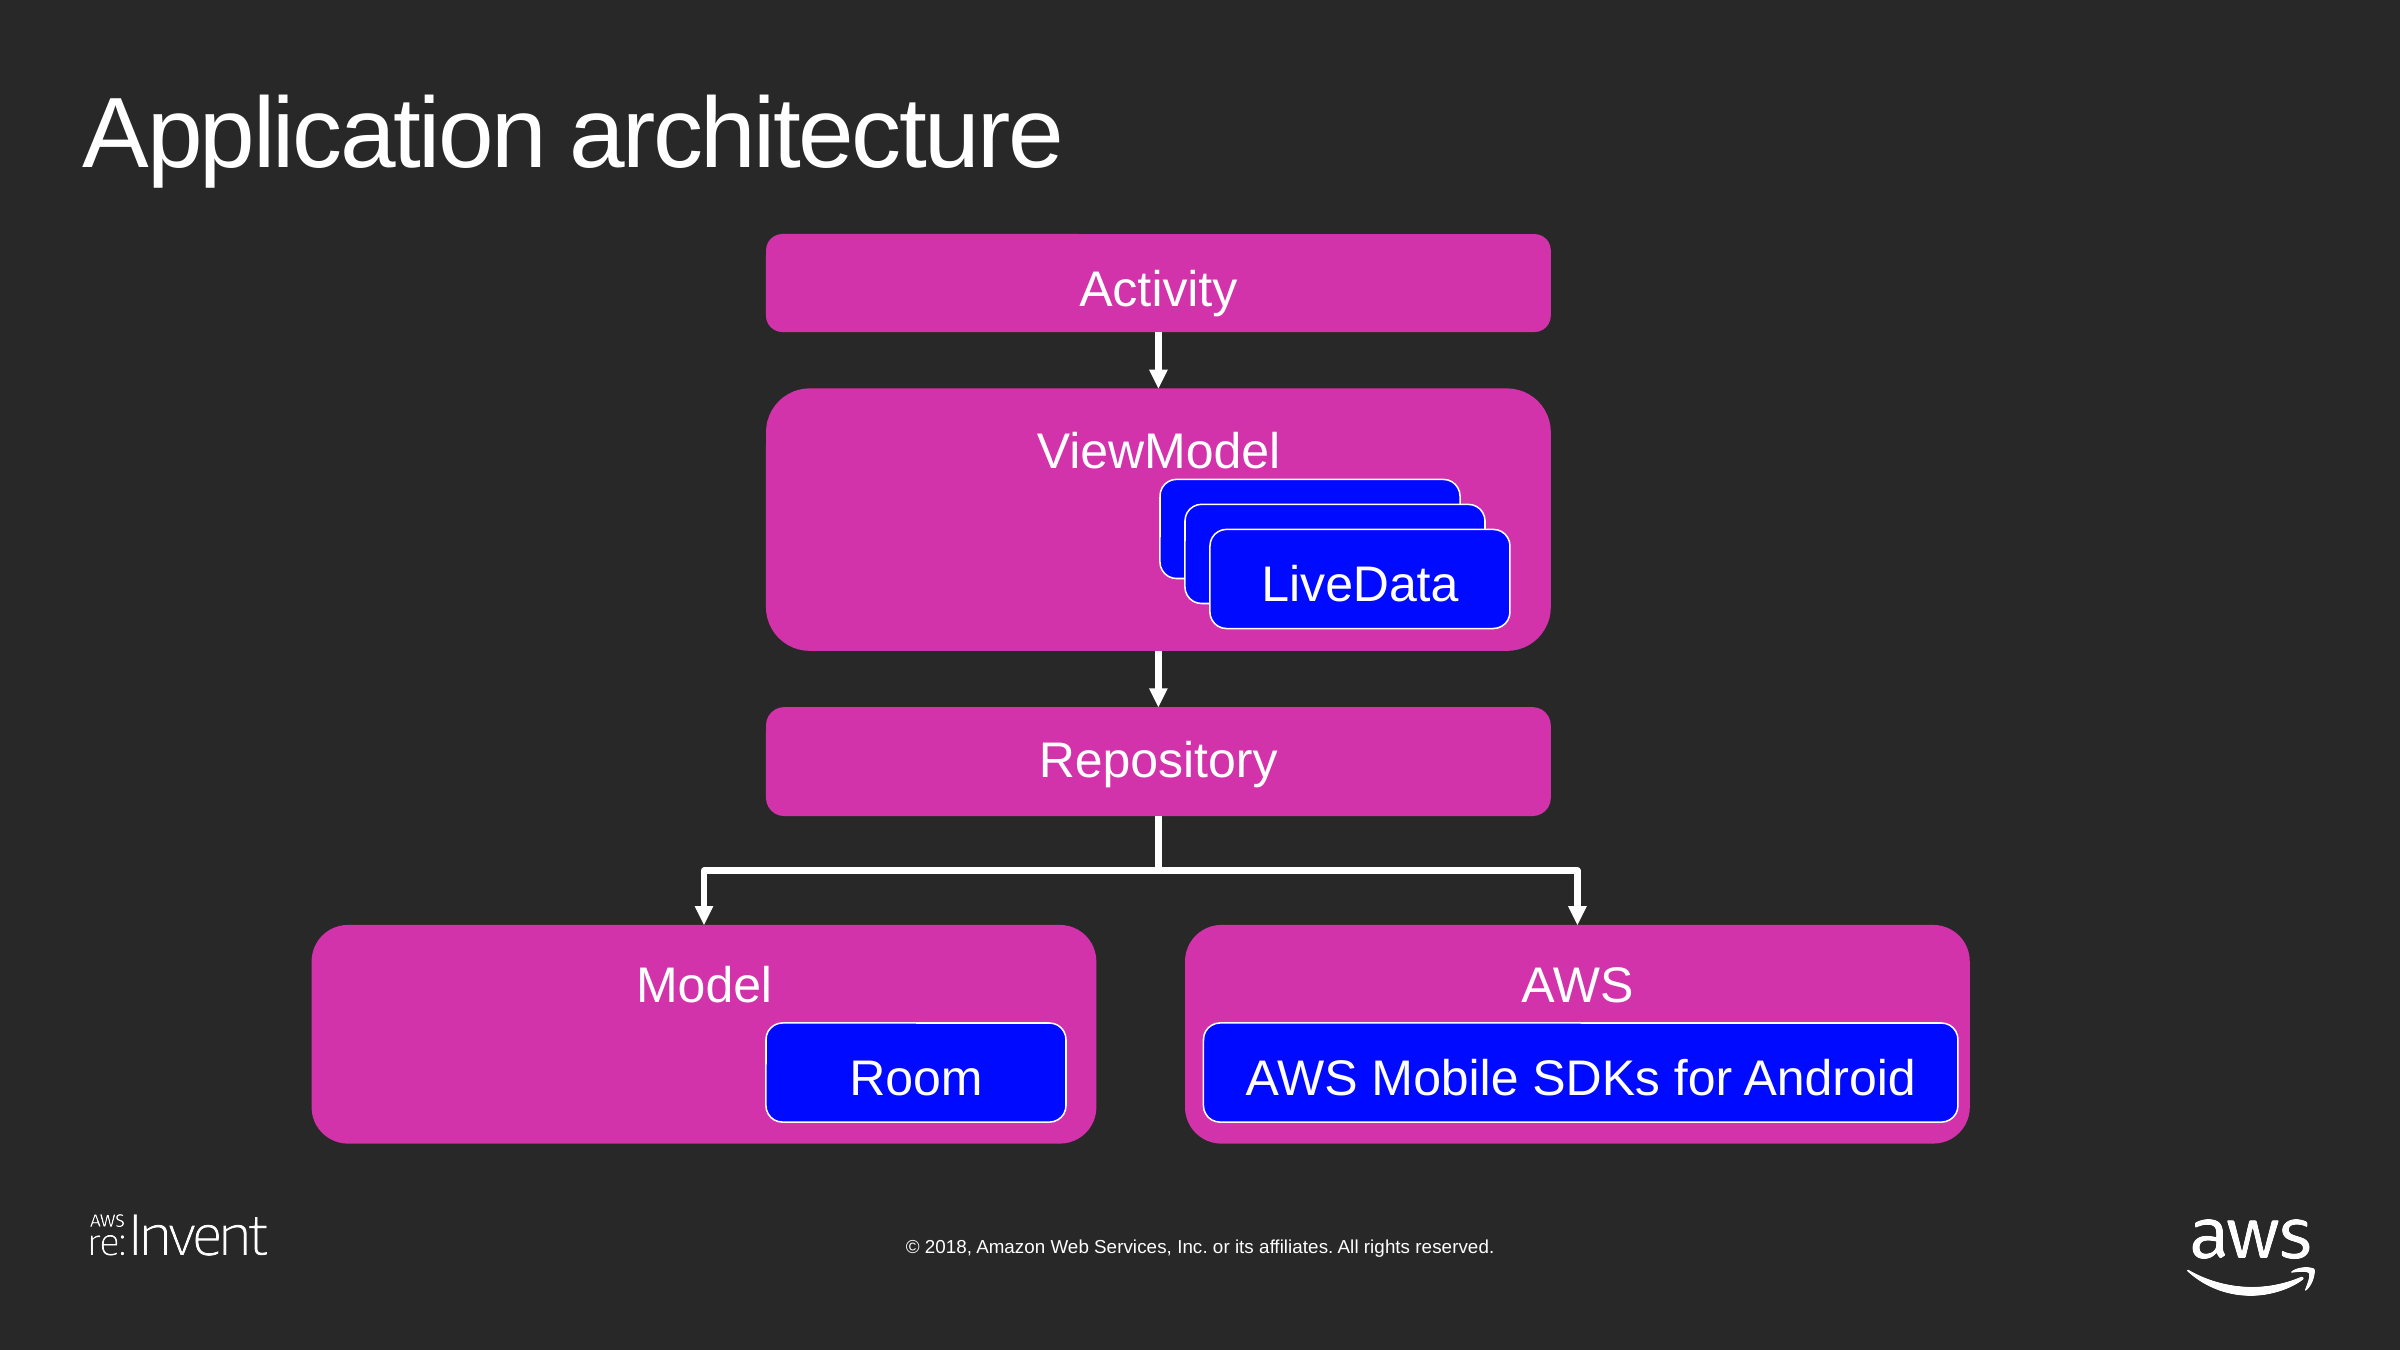

# Application architecture
Activity
ViewModel
LiveData
LiveData
LiveData
Repository
Model
AWS
Room
AWS Mobile SDKs for Android